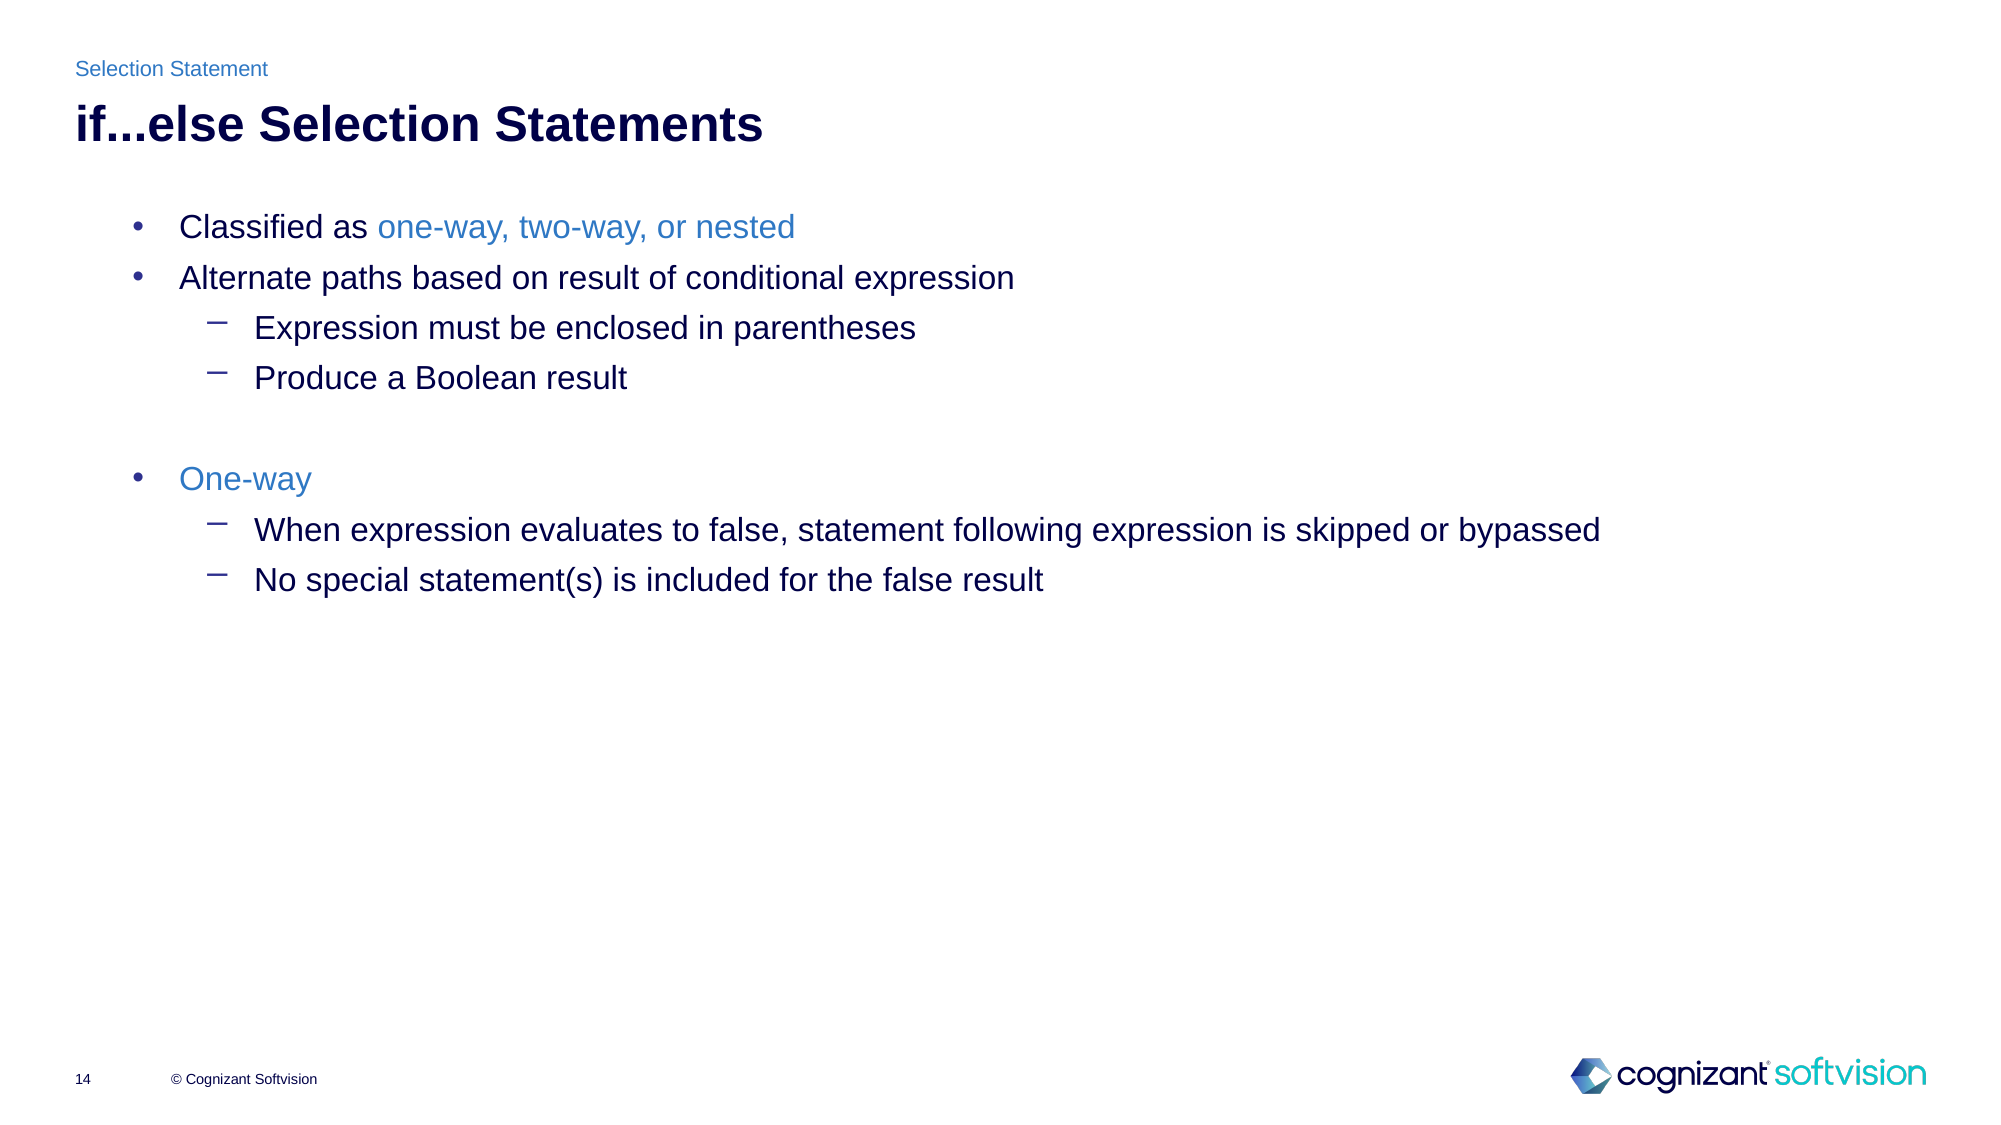

Selection Statement
# if...else Selection Statements
Classified as one-way, two-way, or nested
Alternate paths based on result of conditional expression
Expression must be enclosed in parentheses
Produce a Boolean result

One-way
When expression evaluates to false, statement following expression is skipped or bypassed
No special statement(s) is included for the false result

© Cognizant Softvision
14